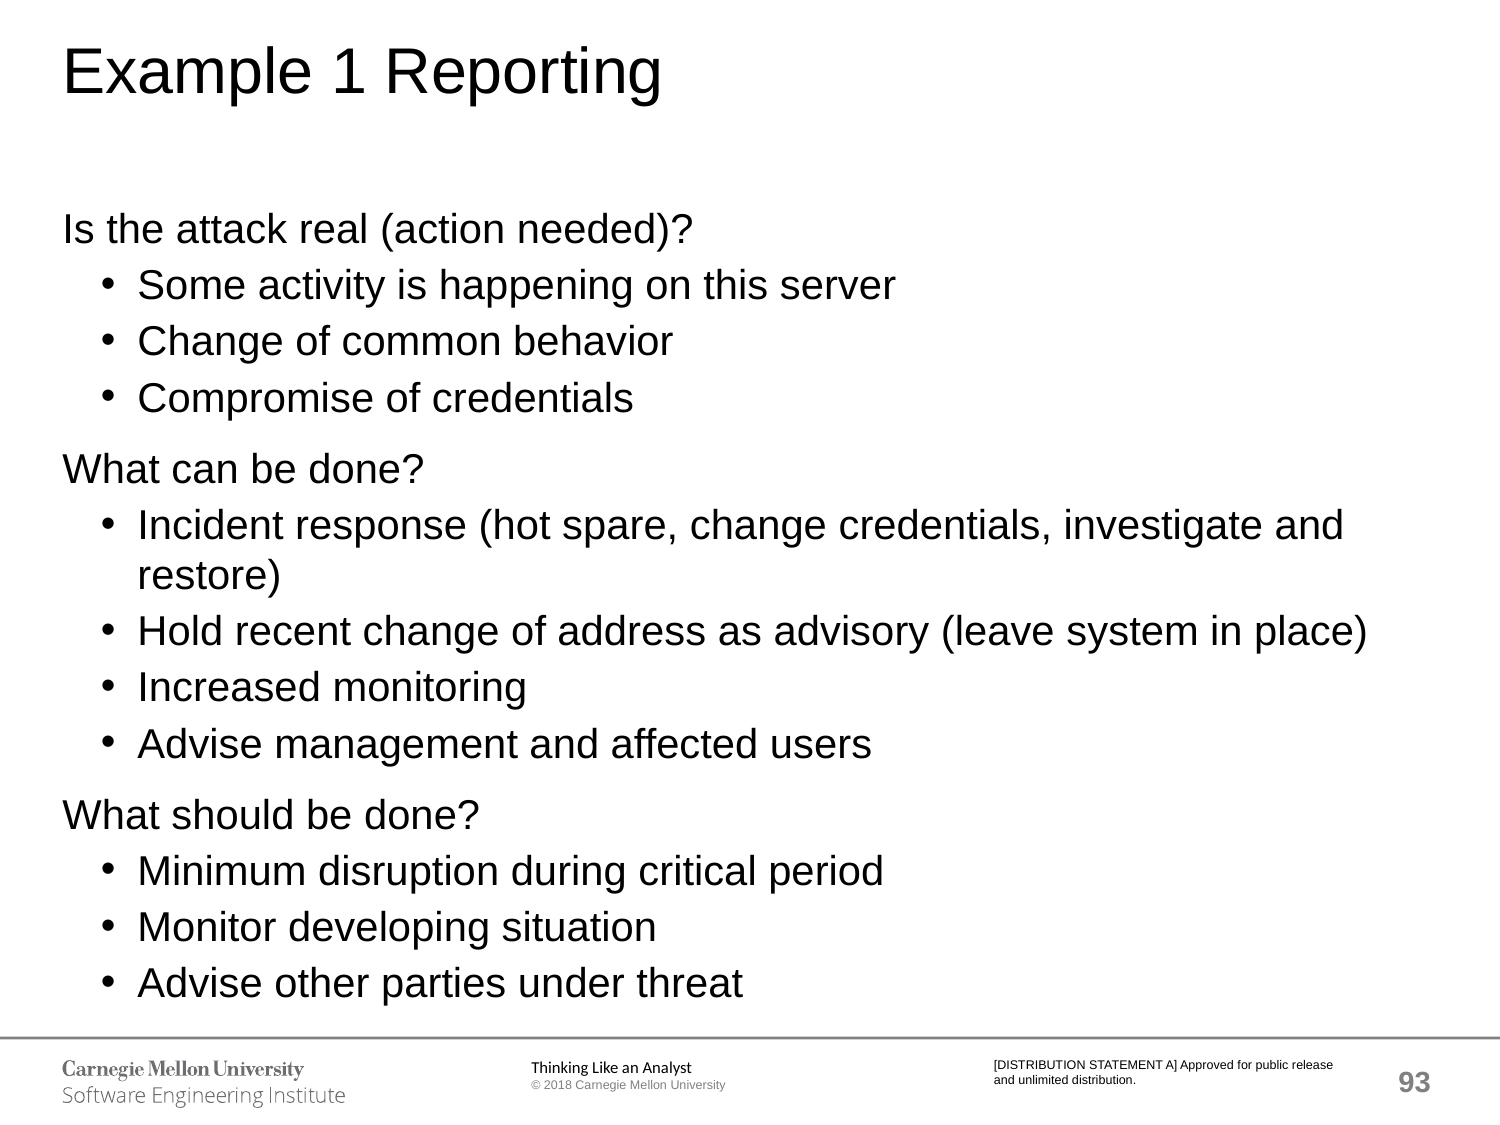

# Example 1 Reporting
Is the attack real (action needed)?
Some activity is happening on this server
Change of common behavior
Compromise of credentials
What can be done?
Incident response (hot spare, change credentials, investigate and restore)
Hold recent change of address as advisory (leave system in place)
Increased monitoring
Advise management and affected users
What should be done?
Minimum disruption during critical period
Monitor developing situation
Advise other parties under threat